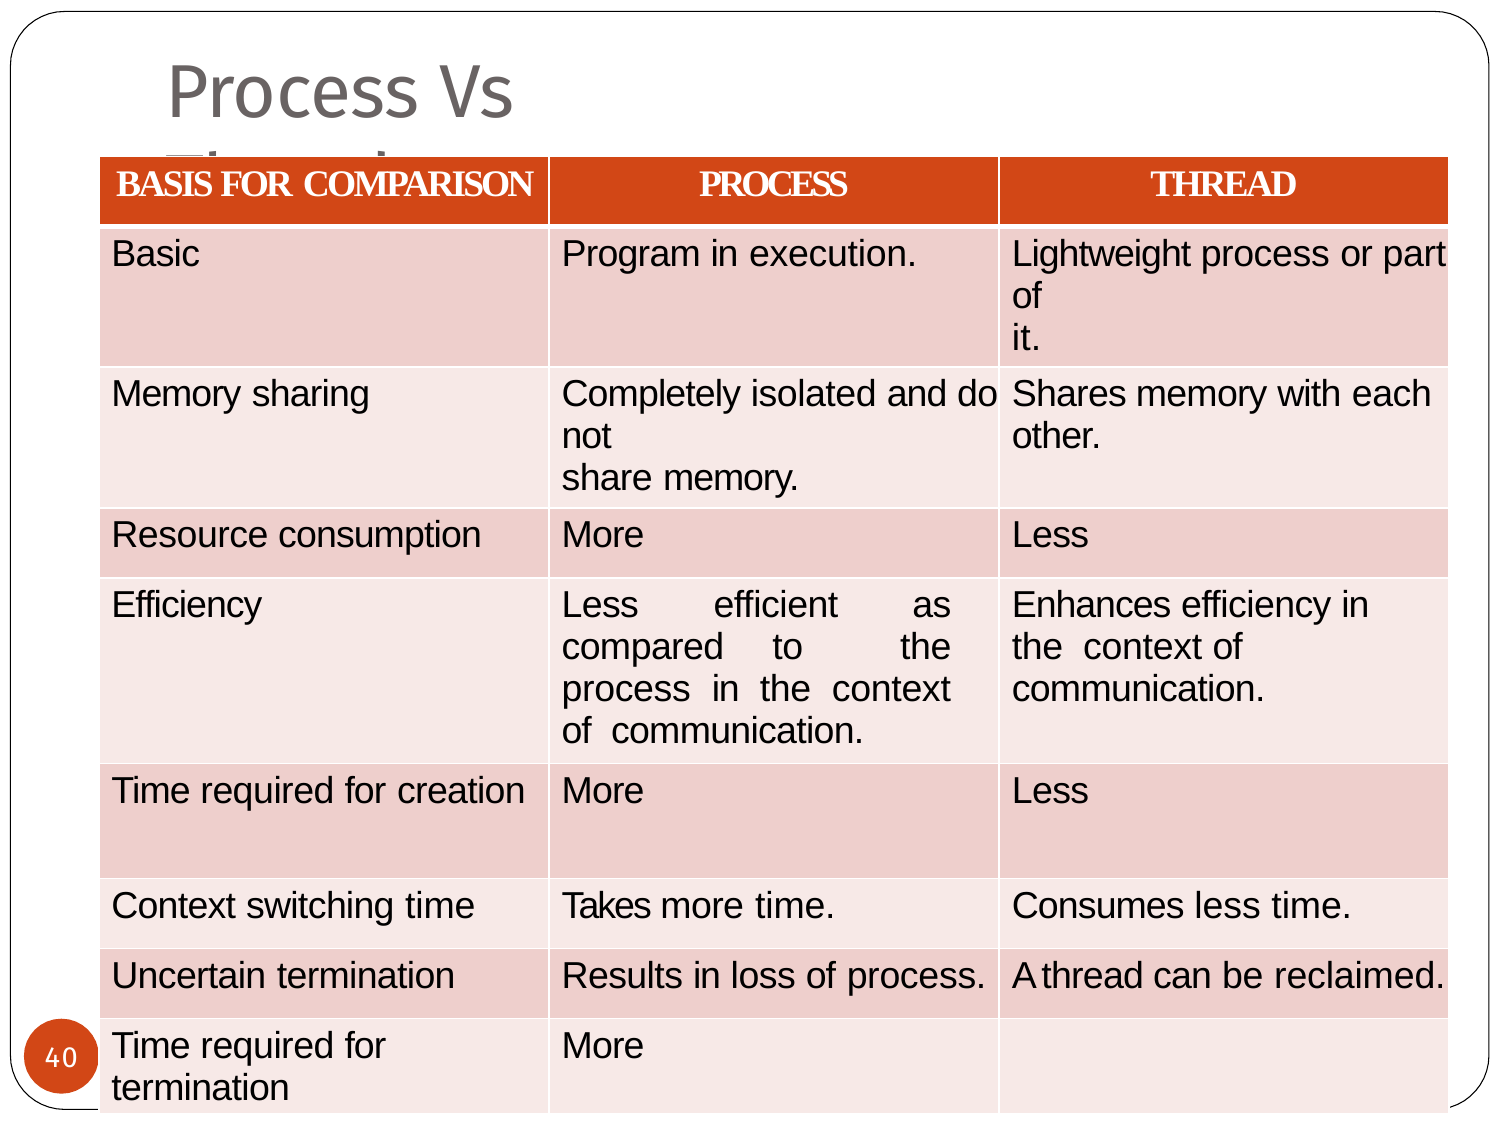

# Process Vs Threads
| BASIS FOR COMPARISON | PROCESS | THREAD |
| --- | --- | --- |
| Basic | Program in execution. | Lightweight process or part of it. |
| Memory sharing | Completely isolated and do not share memory. | Shares memory with each other. |
| Resource consumption | More | Less |
| Efficiency | Less efficient as compared to the process in the context of communication. | Enhances efficiency in the context of communication. |
| Time required for creation | More | Less |
| Context switching time | Takes more time. | Consumes less time. |
| Uncertain termination | Results in loss of process. | A thread can be reclaimed. |
| Time required for termination | More |  |

40